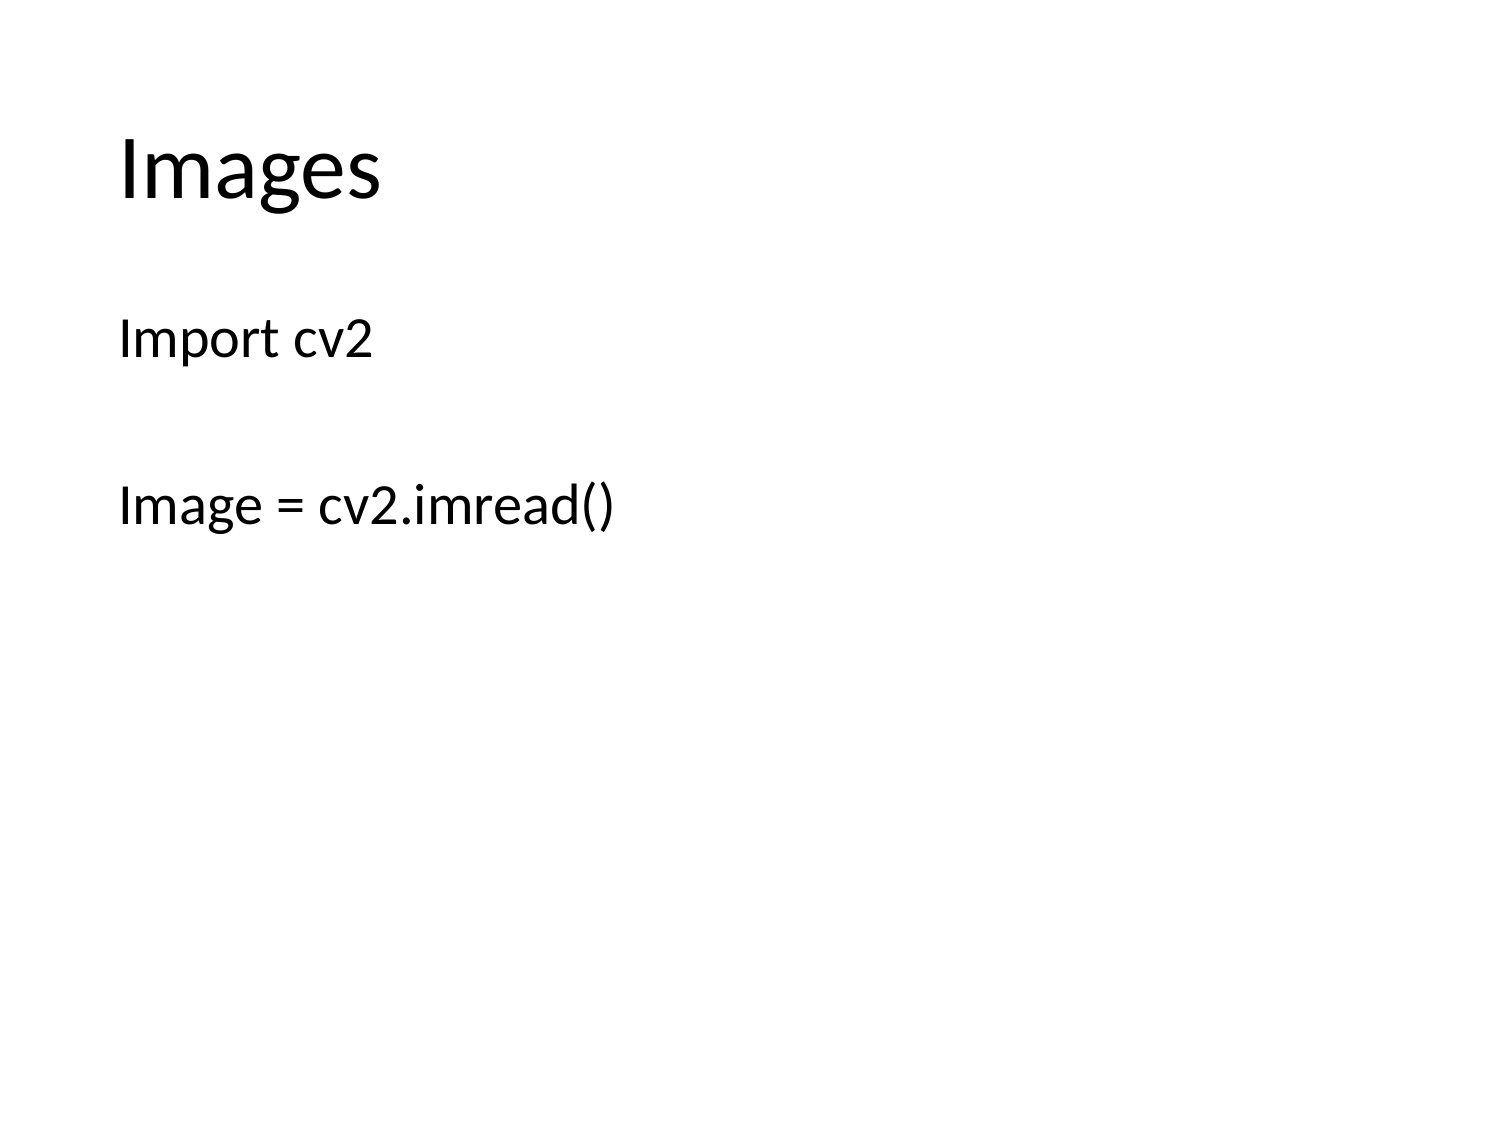

# Images
Import cv2

Image = cv2.imread()